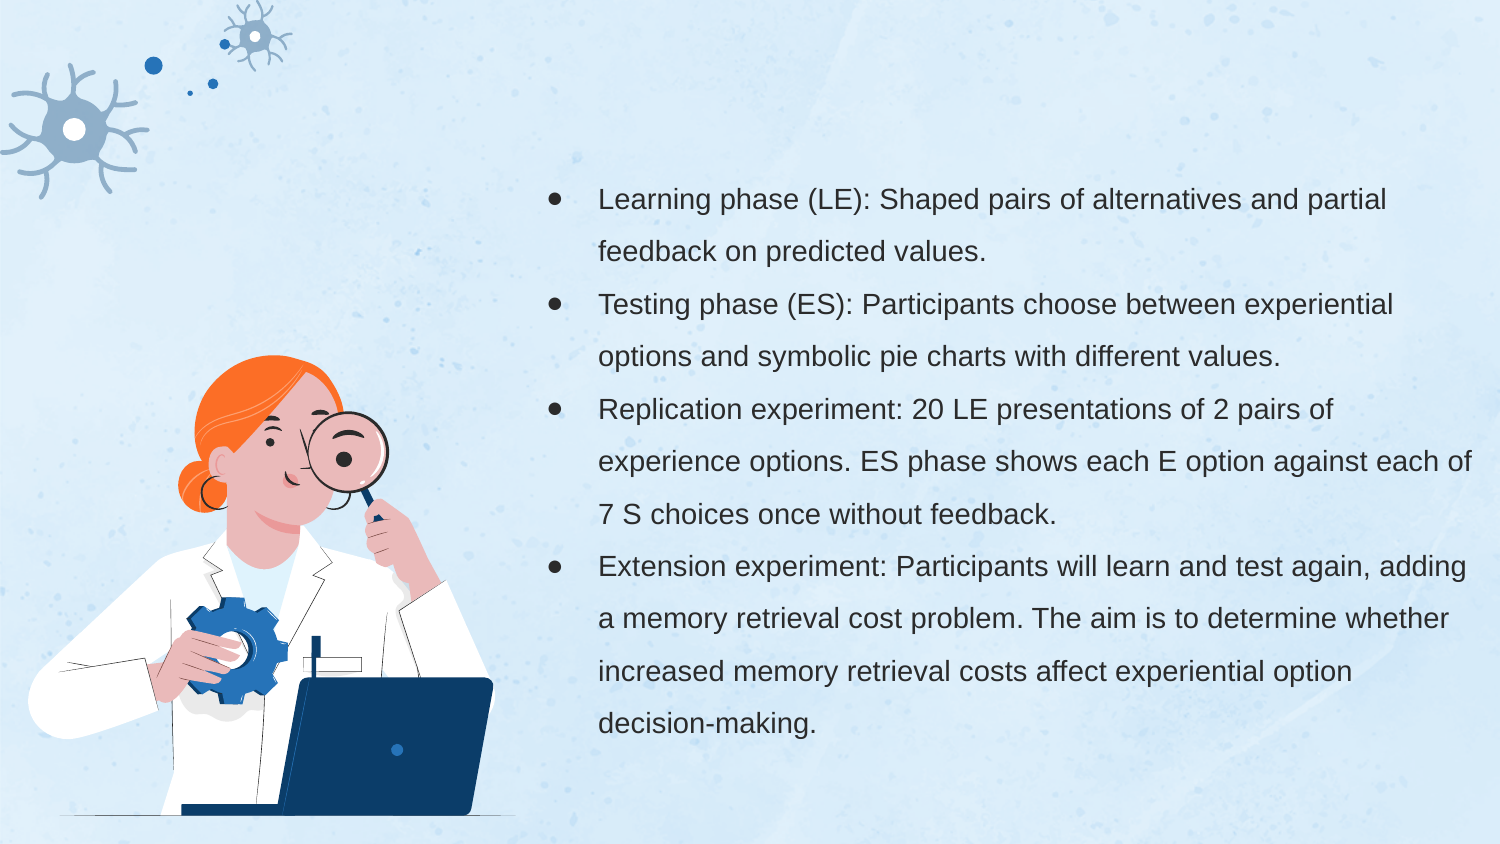

Learning phase (LE): Shaped pairs of alternatives and partial feedback on predicted values.
Testing phase (ES): Participants choose between experiential options and symbolic pie charts with different values.
Replication experiment: 20 LE presentations of 2 pairs of experience options. ES phase shows each E option against each of 7 S choices once without feedback.
Extension experiment: Participants will learn and test again, adding a memory retrieval cost problem. The aim is to determine whether increased memory retrieval costs affect experiential option decision-making.